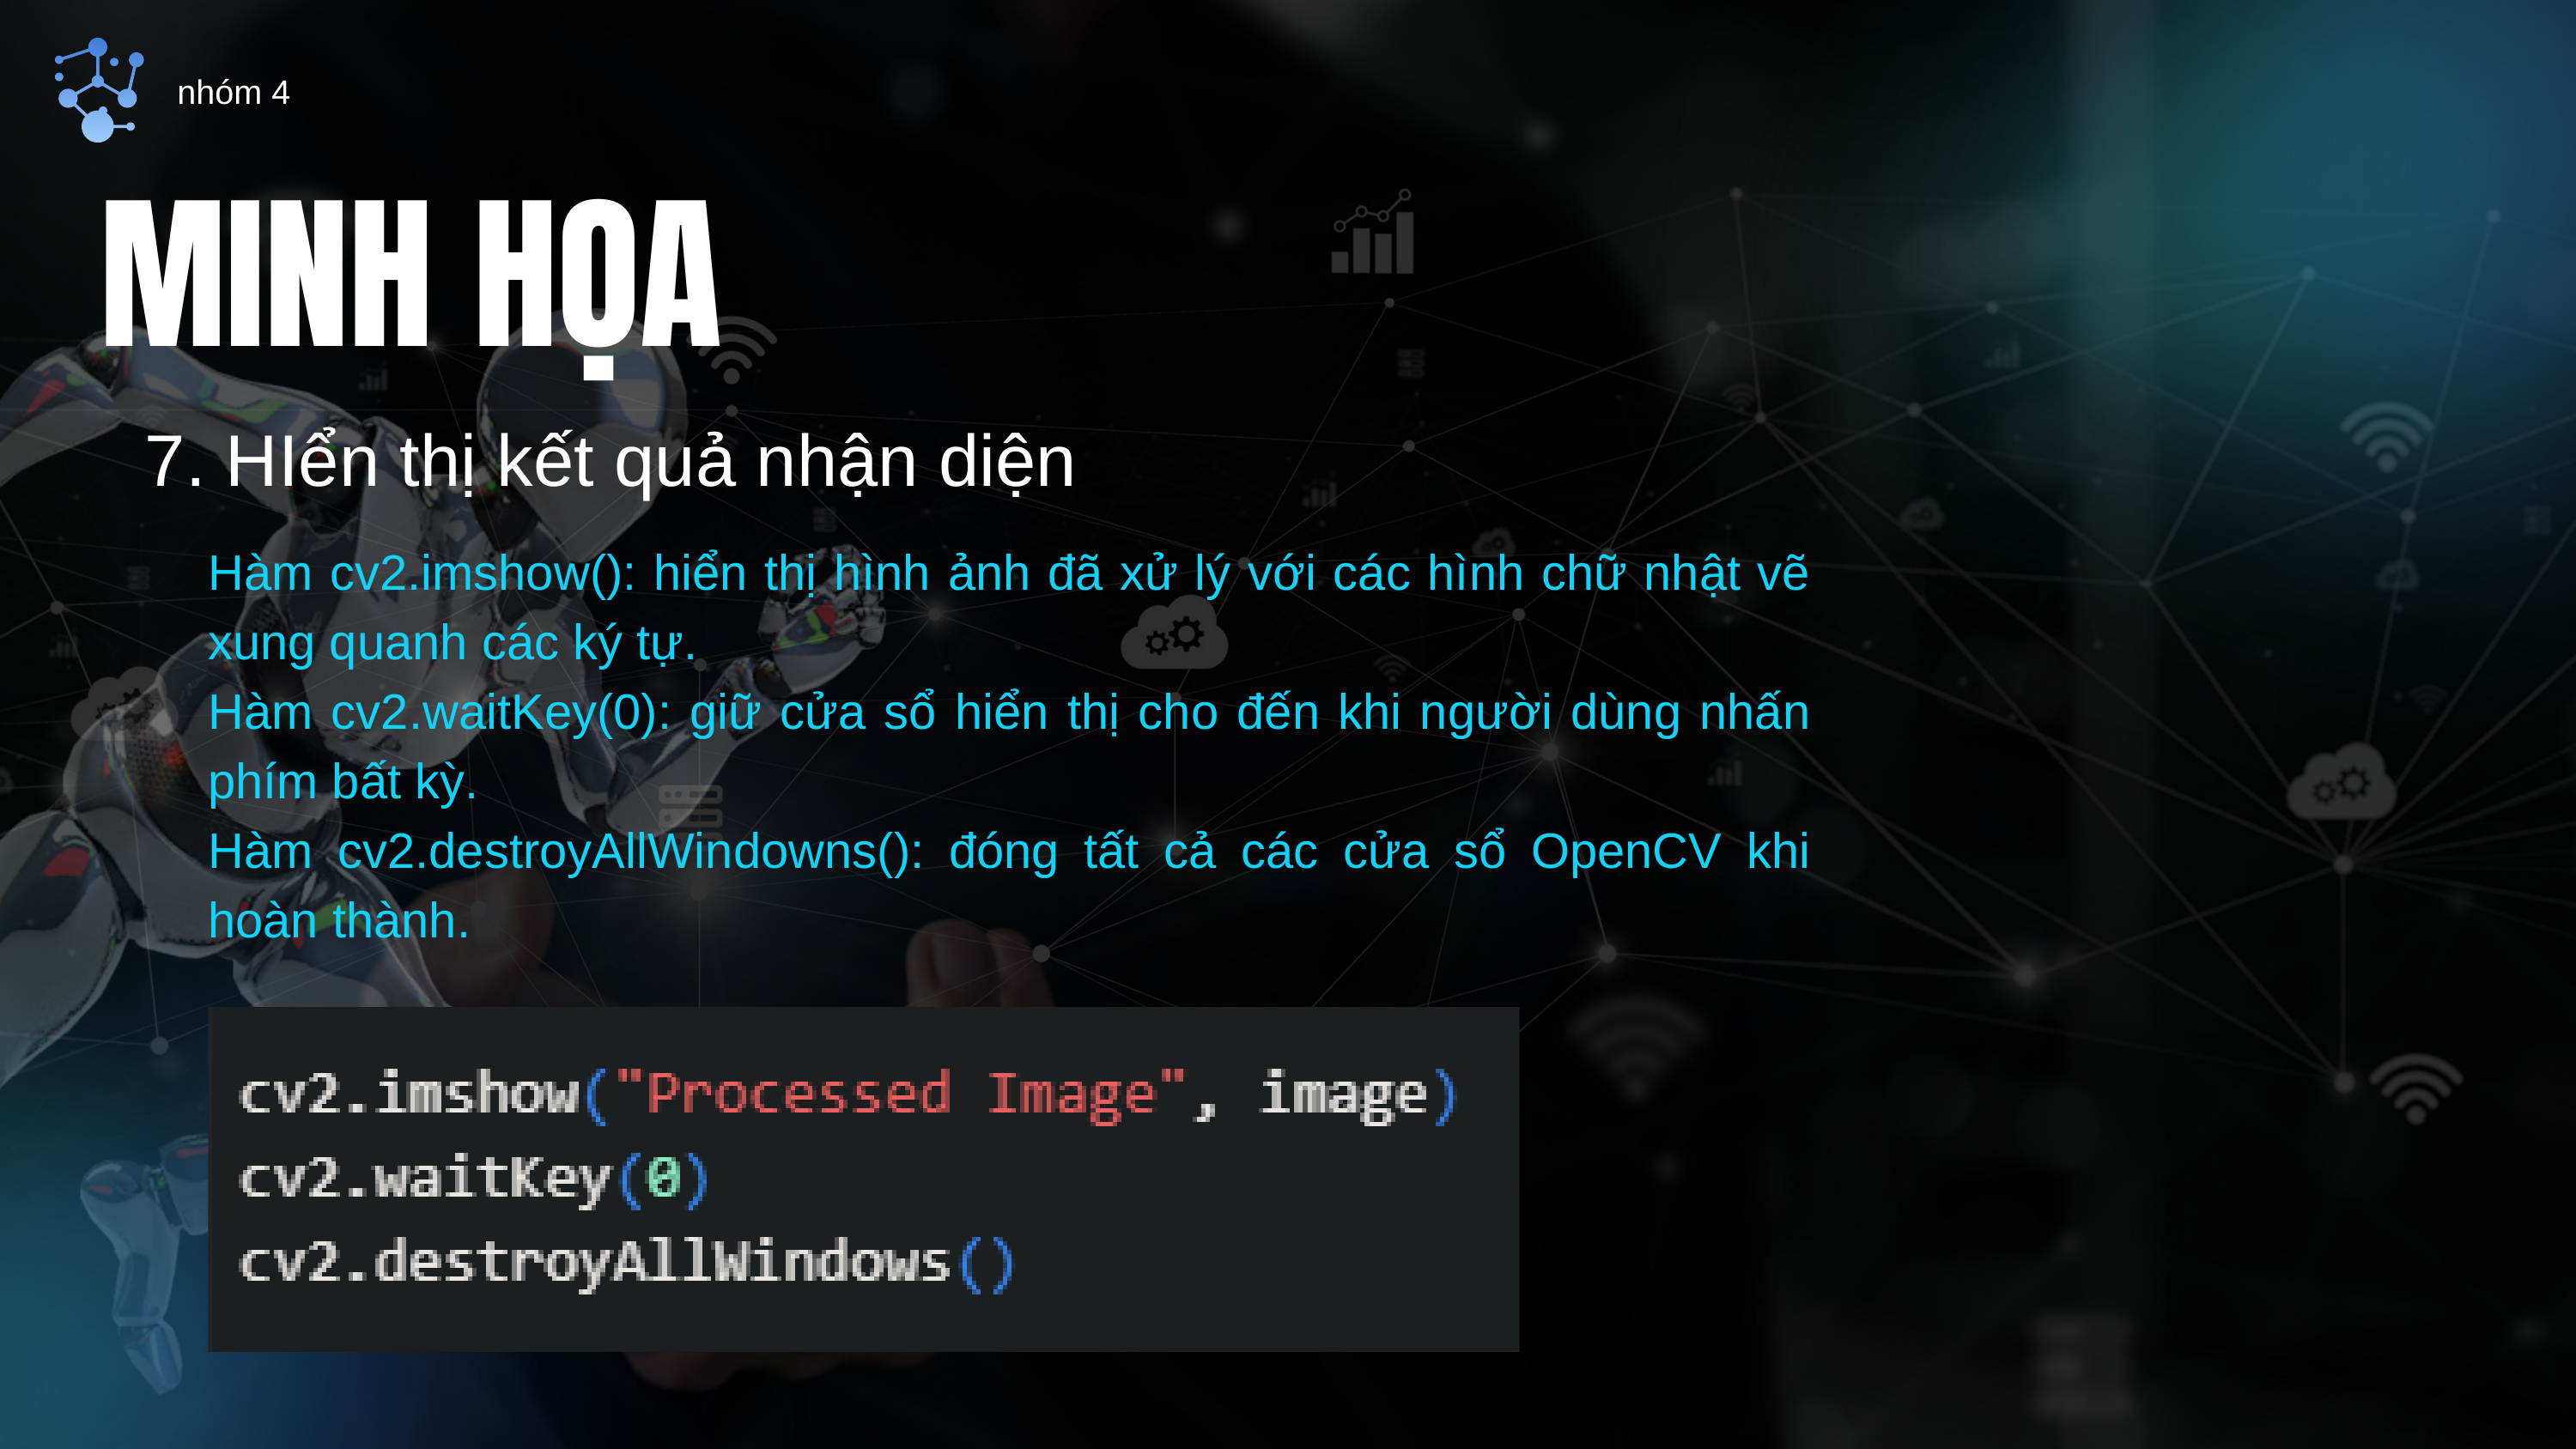

nhóm 4
MINH HỌA

7. HIển thị kết quả nhận diện
Hàm cv2.imshow(): hiển thị hình ảnh đã xử lý với các hình chữ nhật vẽ xung quanh các ký tự.
Hàm cv2.waitKey(0): giữ cửa sổ hiển thị cho đến khi người dùng nhấn phím bất kỳ.
Hàm cv2.destroyAllWindowns(): đóng tất cả các cửa sổ OpenCV khi hoàn thành.